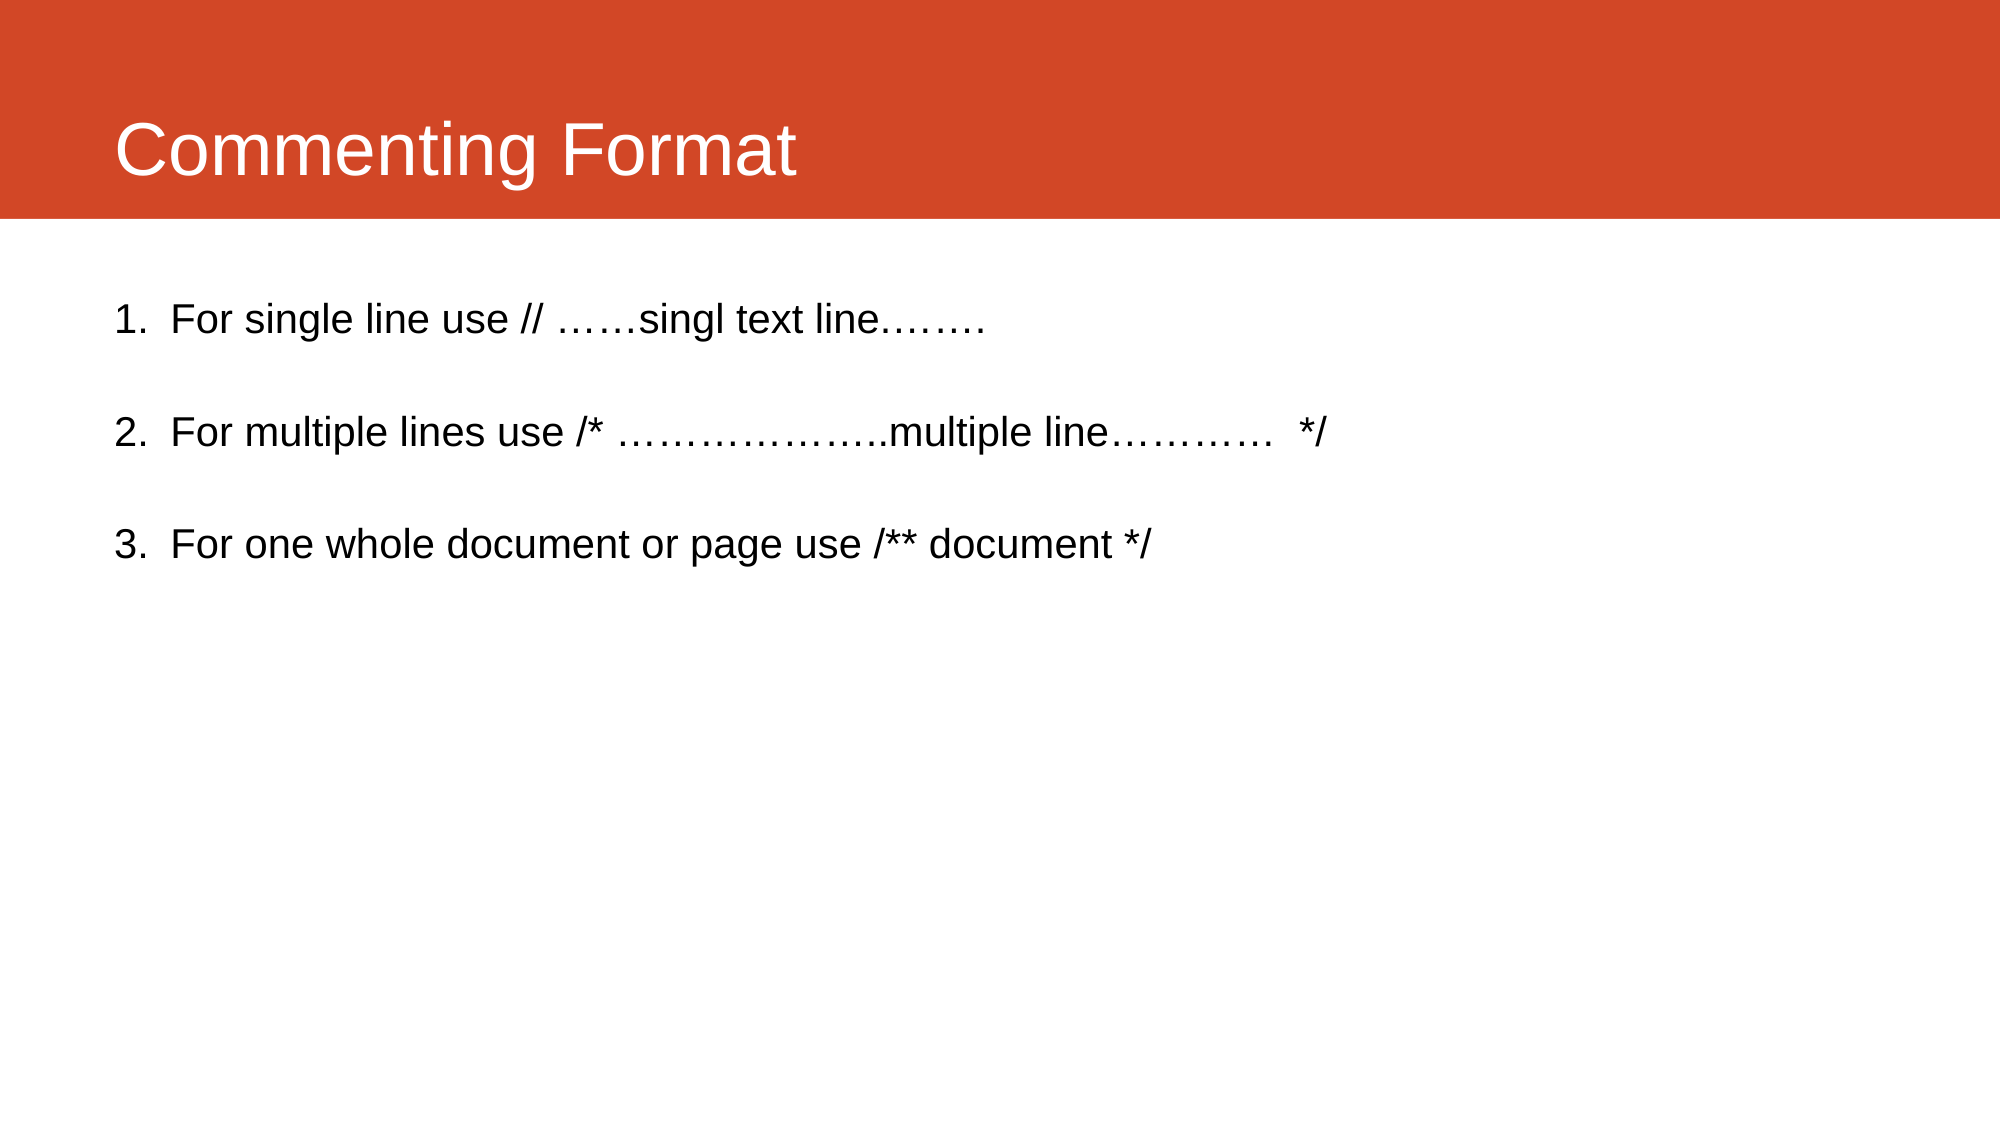

# Commenting Format
For single line use // ……singl text line.…….
For multiple lines use /* ………………..multiple line…………  */
For one whole document or page use /** document */